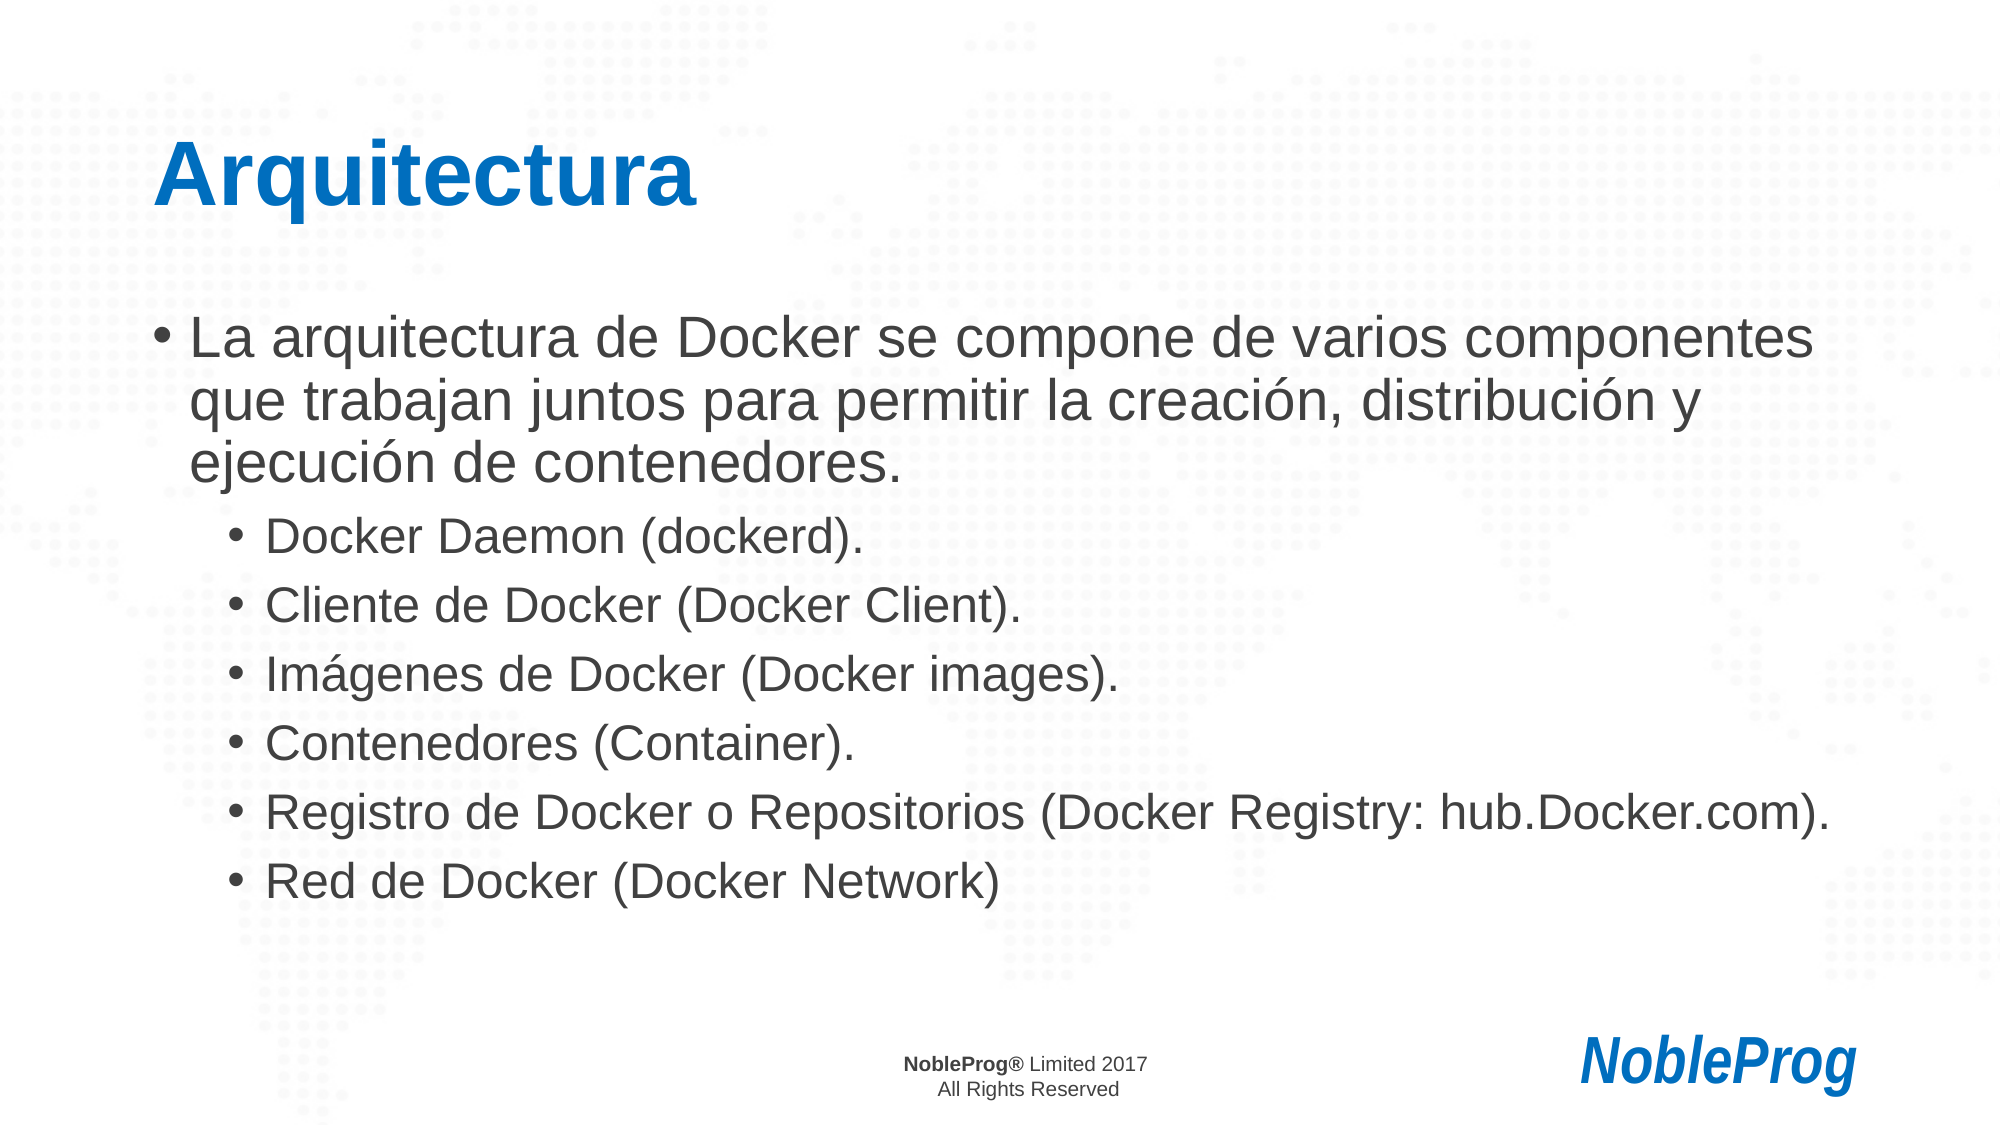

# Arquitectura
La arquitectura de Docker se compone de varios componentes que trabajan juntos para permitir la creación, distribución y ejecución de contenedores.
Docker Daemon (dockerd).
Cliente de Docker (Docker Client).
Imágenes de Docker (Docker images).
Contenedores (Container).
Registro de Docker o Repositorios (Docker Registry: hub.Docker.com).
Red de Docker (Docker Network)